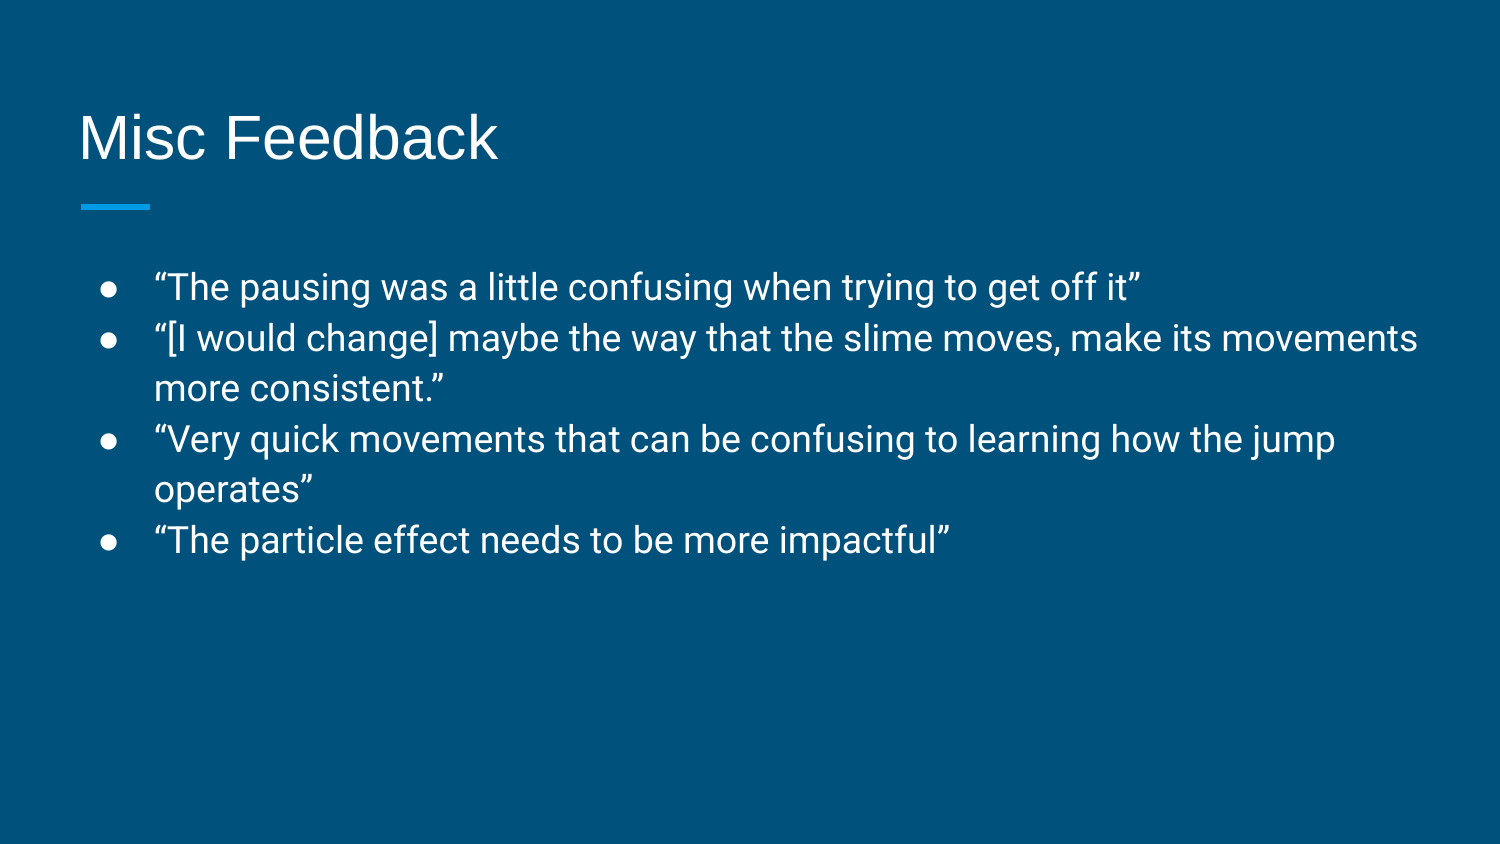

# Misc Feedback
“The pausing was a little confusing when trying to get off it”
“[I would change] maybe the way that the slime moves, make its movements more consistent.”
“Very quick movements that can be confusing to learning how the jump operates”
“The particle effect needs to be more impactful”